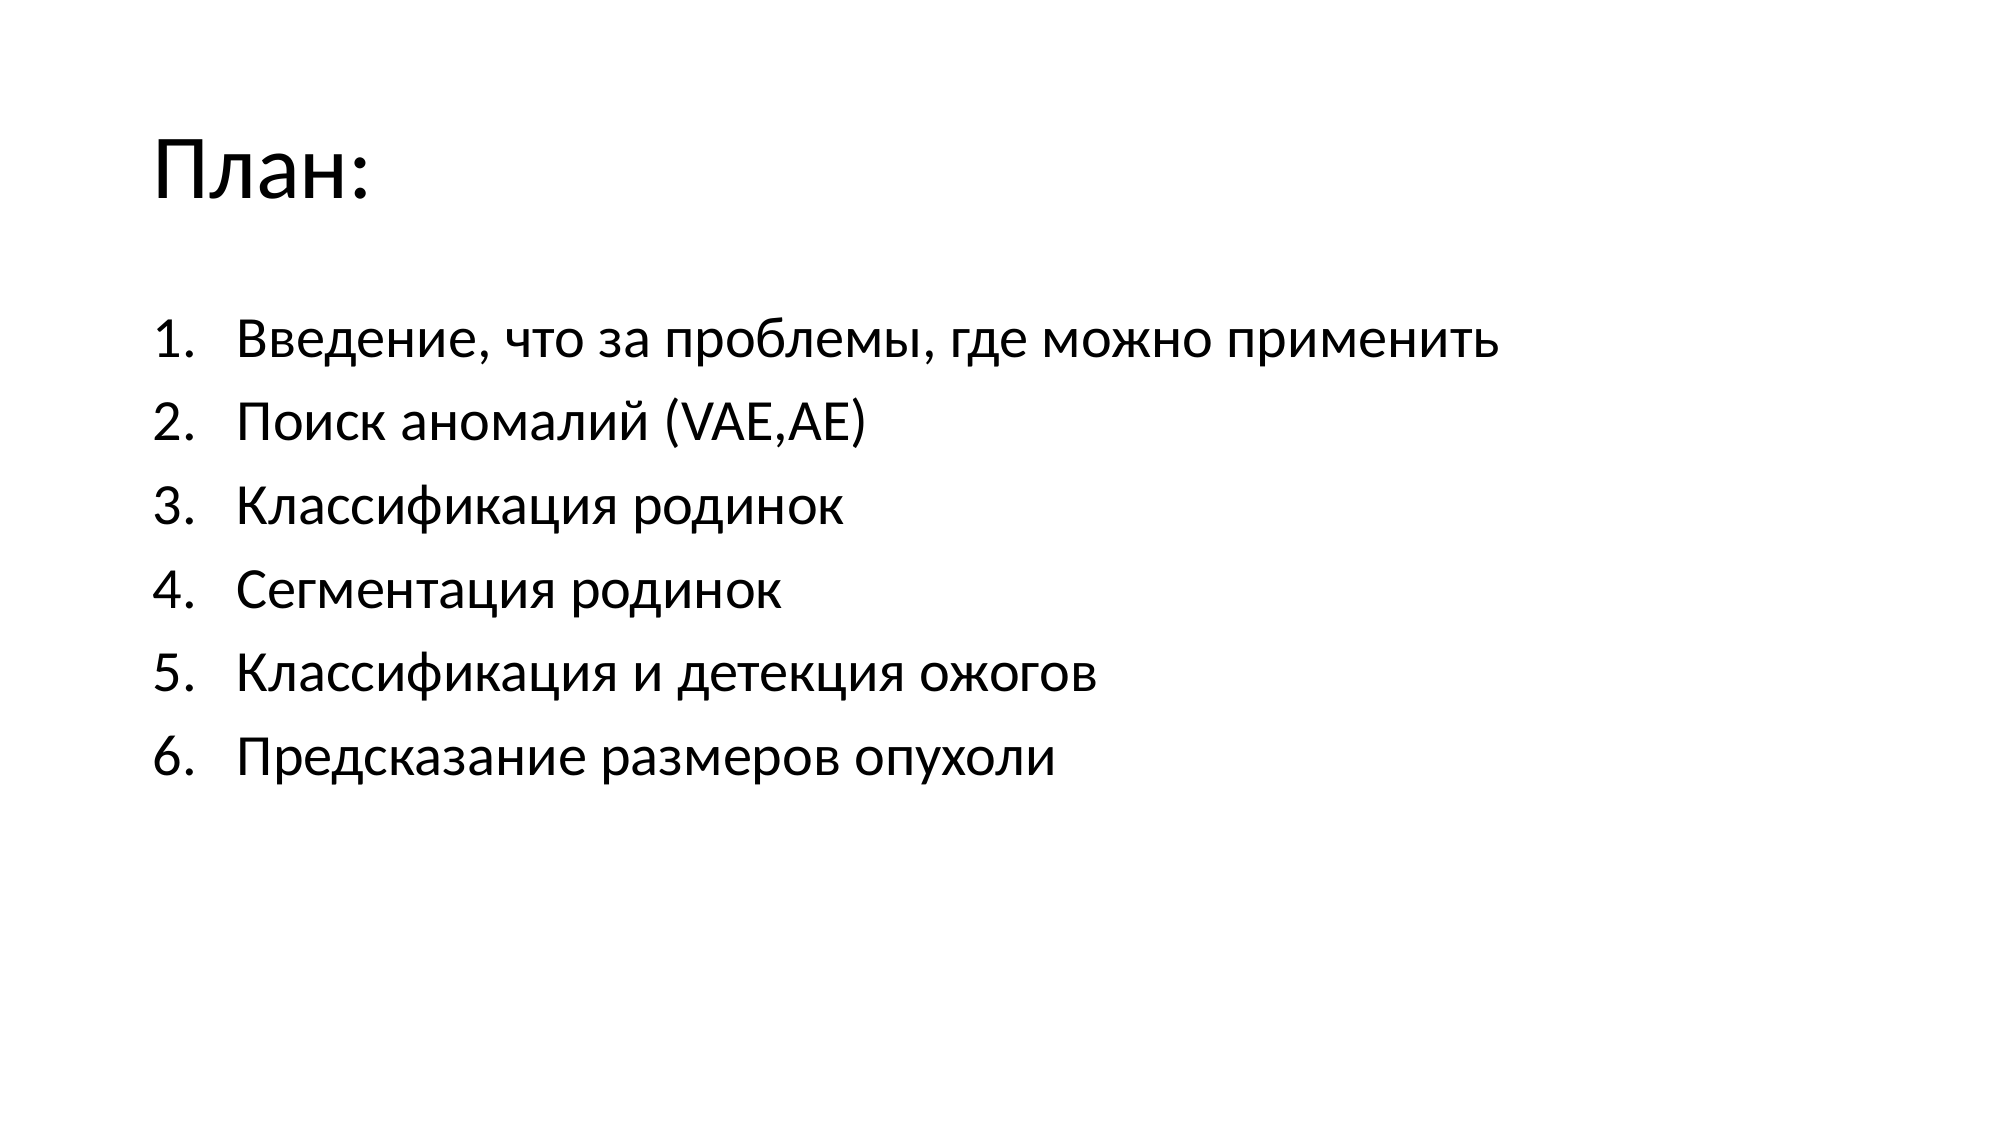

# План:
Введение, что за проблемы, где можно применить
Поиск аномалий (VAE,AE)
Классификация родинок
Сегментация родинок
Классификация и детекция ожогов
Предсказание размеров опухоли